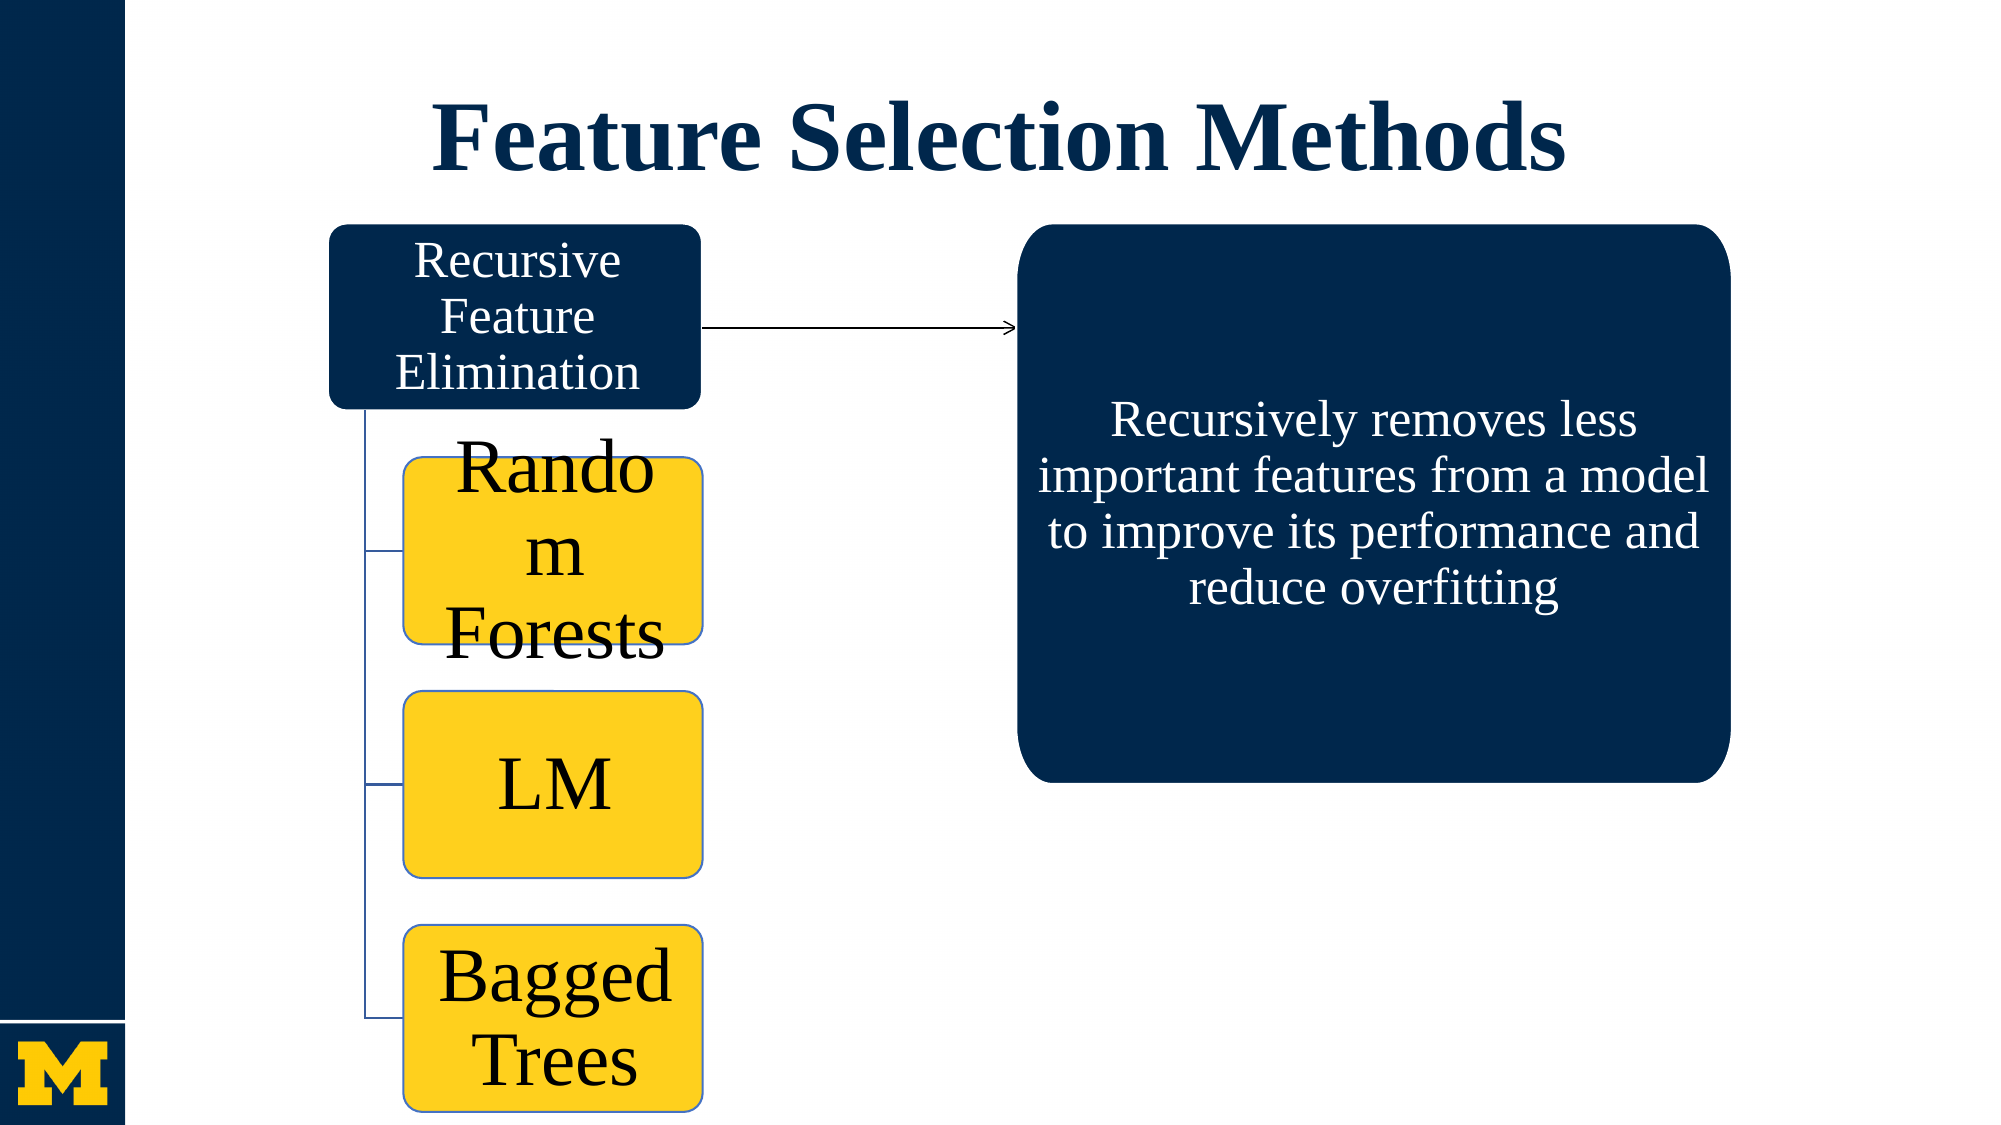

# Feature Selection Methods

Recursive Feature Elimination
Random Forests
LM
Bagged Trees
Recursively removes less important features from a model to improve its performance and reduce overfitting